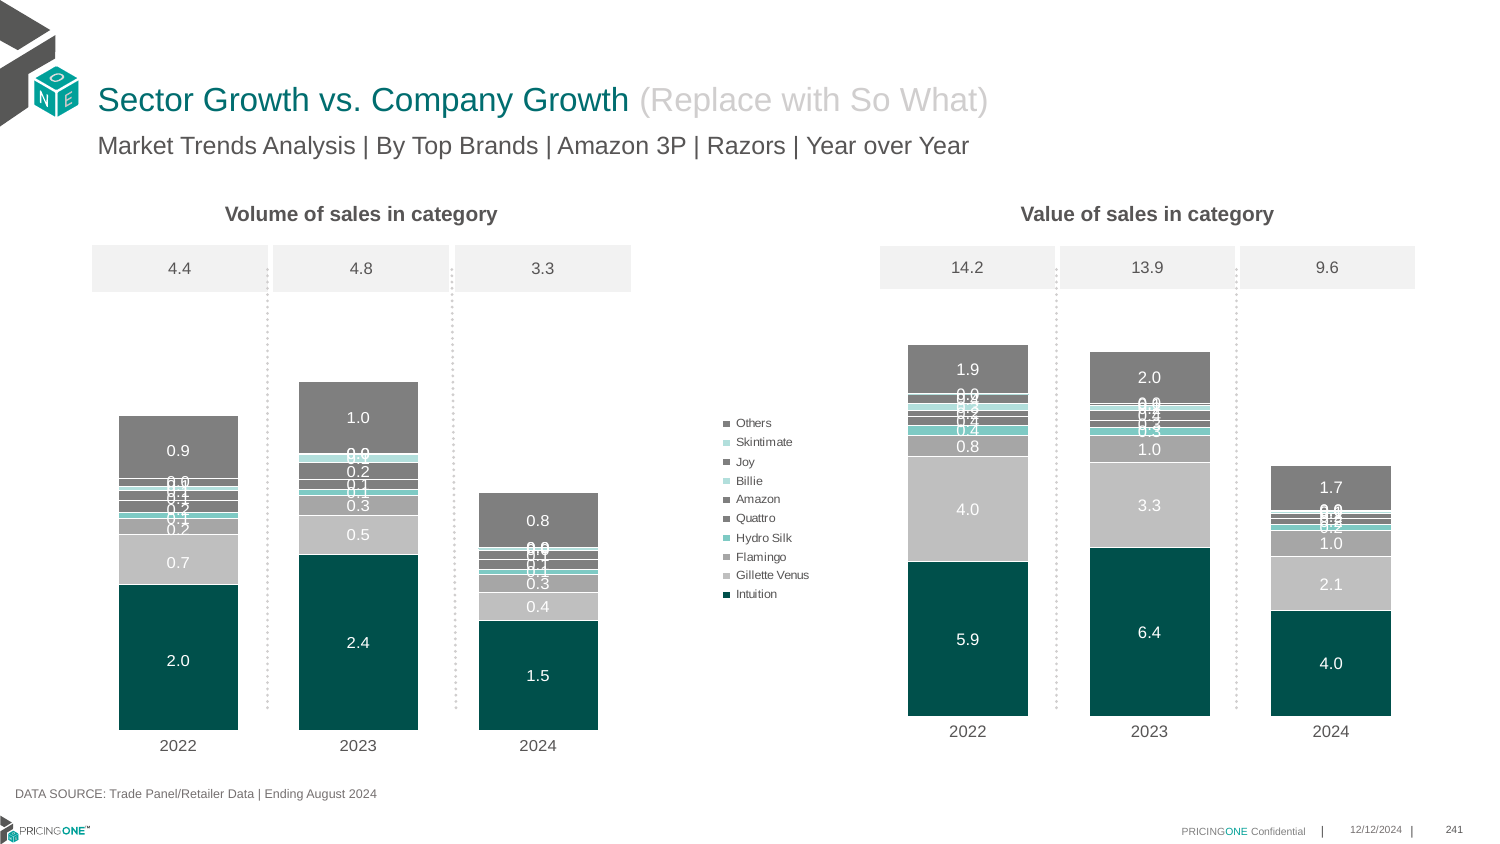

# Sector Growth vs. Company Growth (Replace with So What)
Market Trends Analysis | By Top Brands | Amazon 3P | Razors | Year over Year
| Value of sales in category |  |  |
| --- | --- | --- |
| 14.2 | 13.9 | 9.6 |
| Volume of sales in category |  |  |
| --- | --- | --- |
| 4.4 | 4.8 | 3.3 |

### Chart

| Category | Intuition | Gillette Venus | Flamingo | Hydro Silk | Quattro | Amazon | Billie | Joy | Skintimate | Others |
|---|---|---|---|---|---|---|---|---|---|---|
| 2022 | 5.899154 | 4.033403 | 0.79301 | 0.376473 | 0.358969 | 0.218356 | 0.263761 | 0.365786 | 0.00281 | 1.905429 |
| 2023 | 6.435268 | 3.263728 | 1.016866 | 0.309463 | 0.271027 | 0.369206 | 0.201352 | 0.082467 | 0.000814 | 1.969765 |
| 2024 | 4.020345 | 2.079787 | 0.991668 | 0.228494 | 0.237806 | 0.190622 | 0.078419 | 0.043424 | 0.003127 | 1.719954 |

### Chart

| Category | Intuition | Gillette Venus | Flamingo | Hydro Silk | Quattro | Amazon | Billie | Joy | Skintimate | Others |
|---|---|---|---|---|---|---|---|---|---|---|
| 2022 | 2.022296 | 0.698073 | 0.213443 | 0.084332 | 0.161738 | 0.141818 | 0.055971 | 0.111618 | 0.000273 | 0.867682 |
| 2023 | 2.436405 | 0.546671 | 0.27511 | 0.080739 | 0.132274 | 0.242384 | 0.109165 | 0.018033 | 0.000116 | 0.993227 |
| 2024 | 1.529688 | 0.37834 | 0.258754 | 0.060271 | 0.138695 | 0.128976 | 0.028638 | 0.008095 | 0.000343 | 0.766829 |
DATA SOURCE: Trade Panel/Retailer Data | Ending August 2024

12/12/2024
241